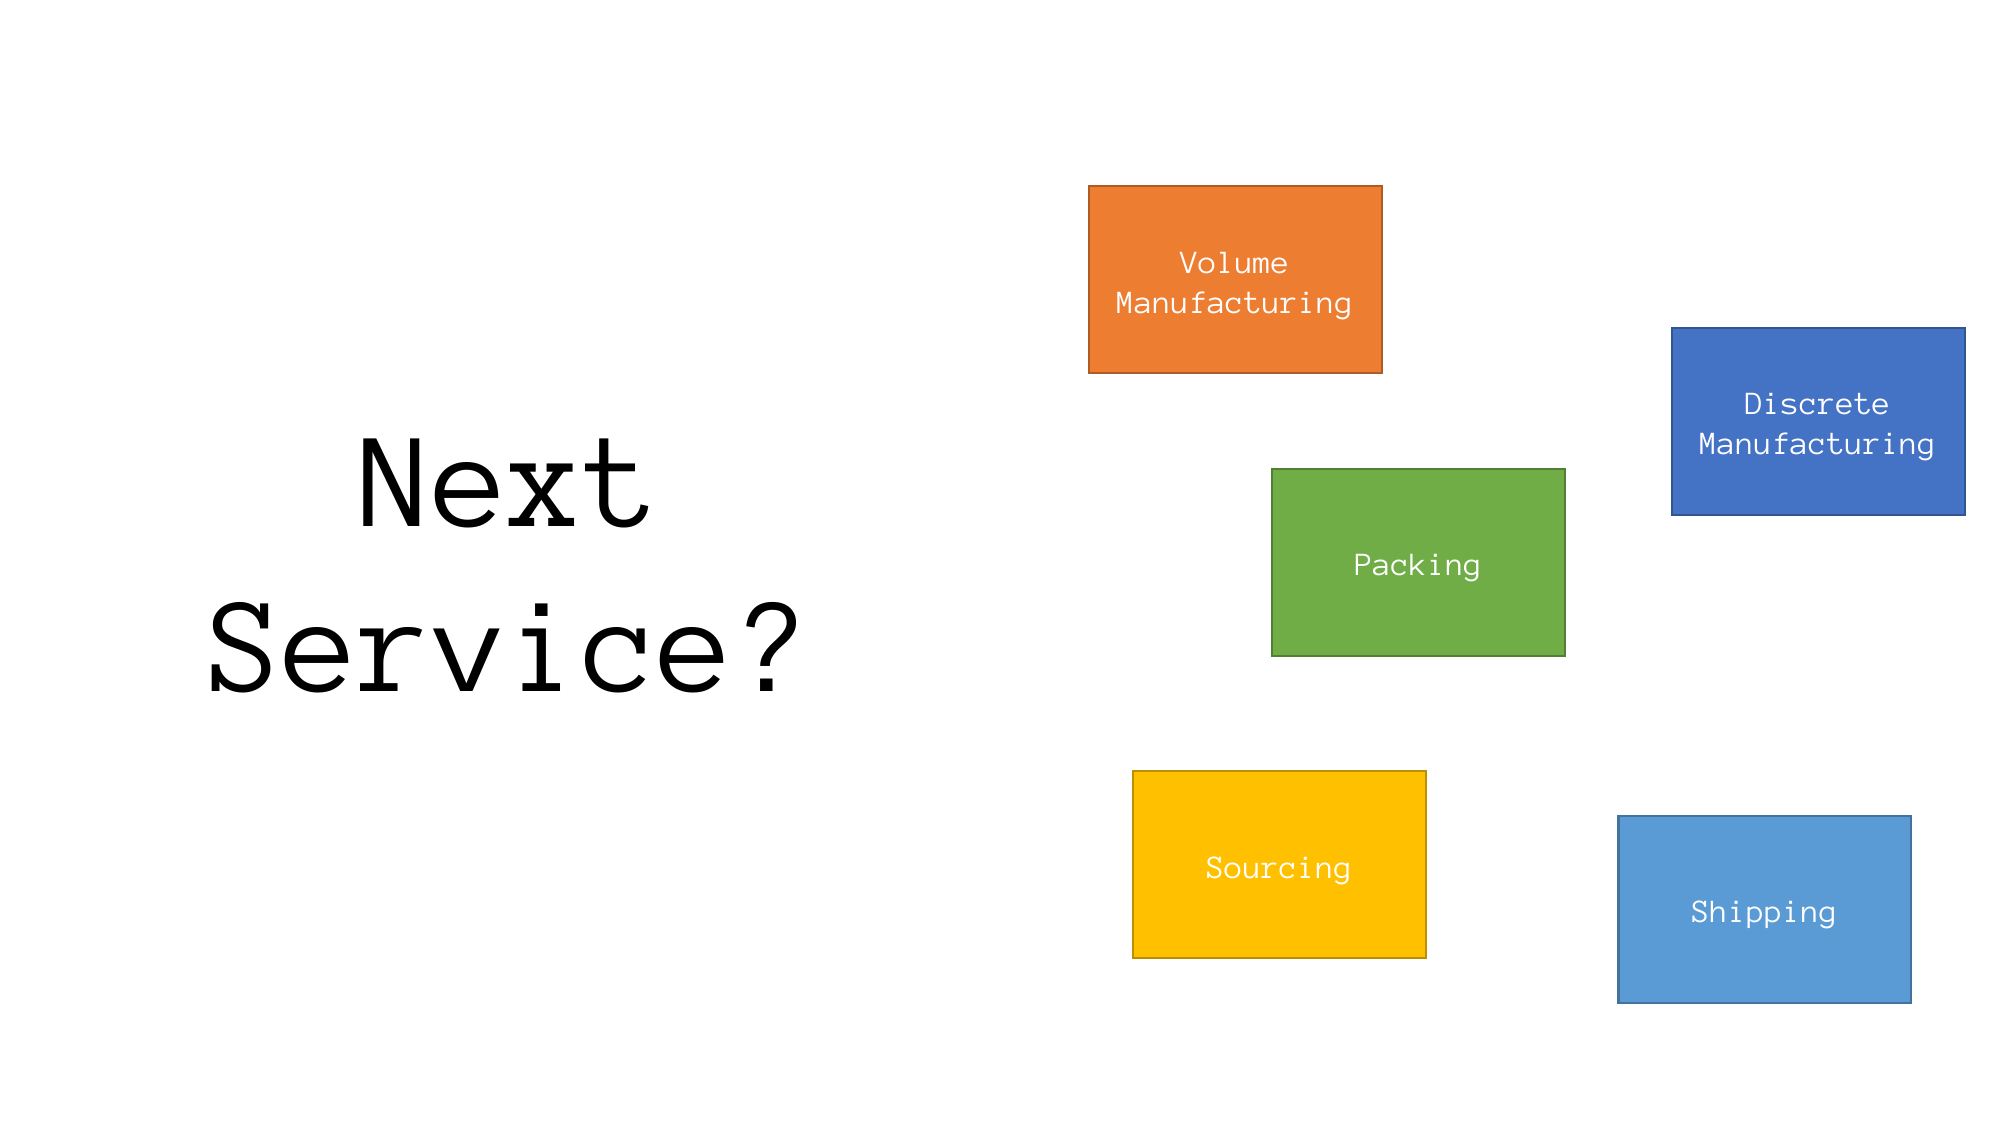

Volume Manufacturing
Discrete Manufacturing
Next Service?
Packing
Sourcing
Shipping